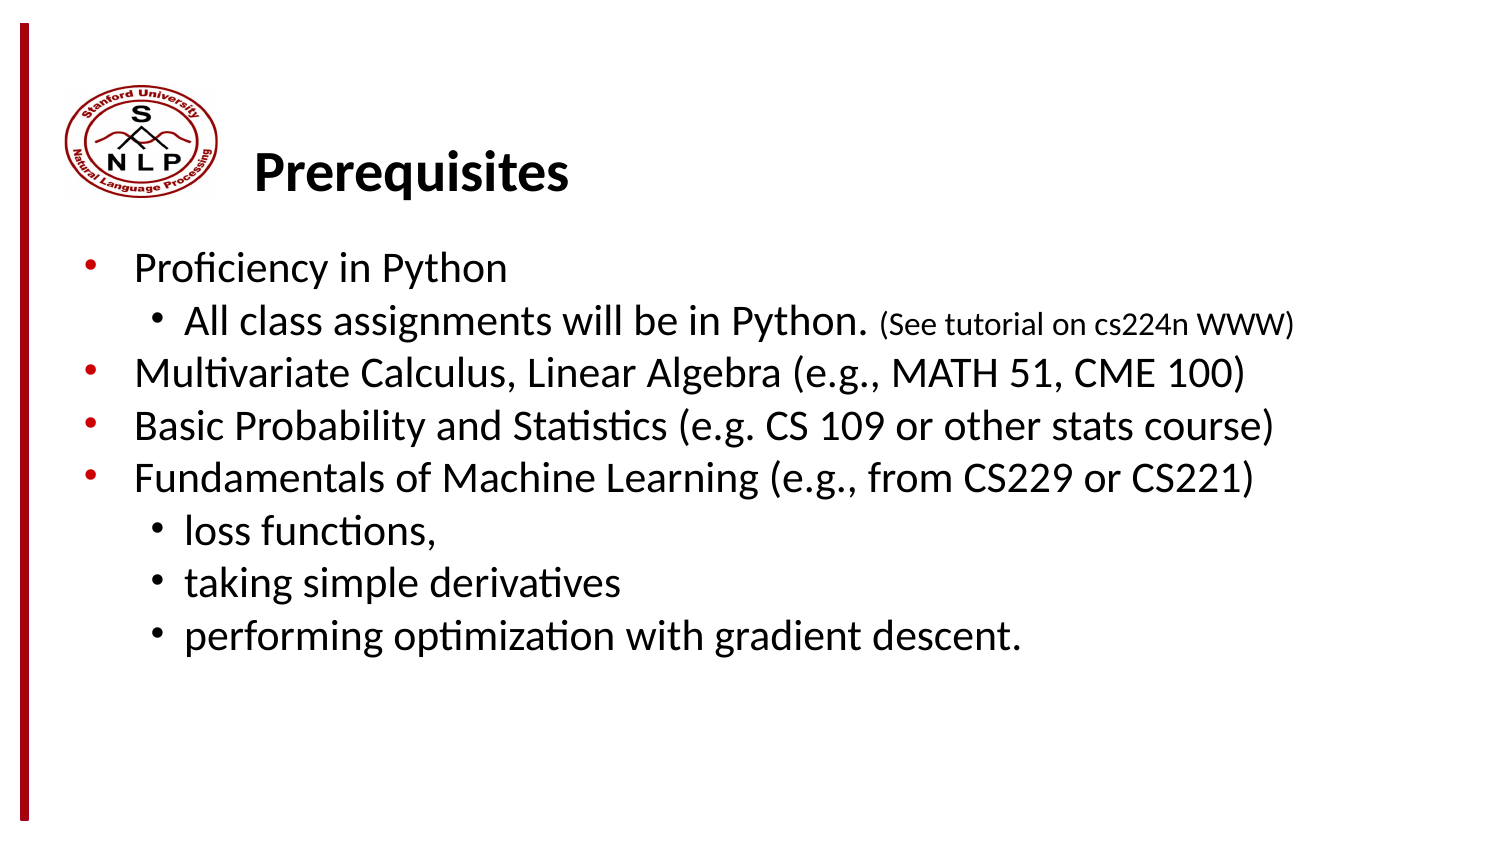

# Prerequisites
Proficiency in Python
All class assignments will be in Python. (See tutorial on cs224n WWW)
Multivariate Calculus, Linear Algebra (e.g., MATH 51, CME 100)
Basic Probability and Statistics (e.g. CS 109 or other stats course)
Fundamentals of Machine Learning (e.g., from CS229 or CS221)
loss functions,
taking simple derivatives
performing optimization with gradient descent.